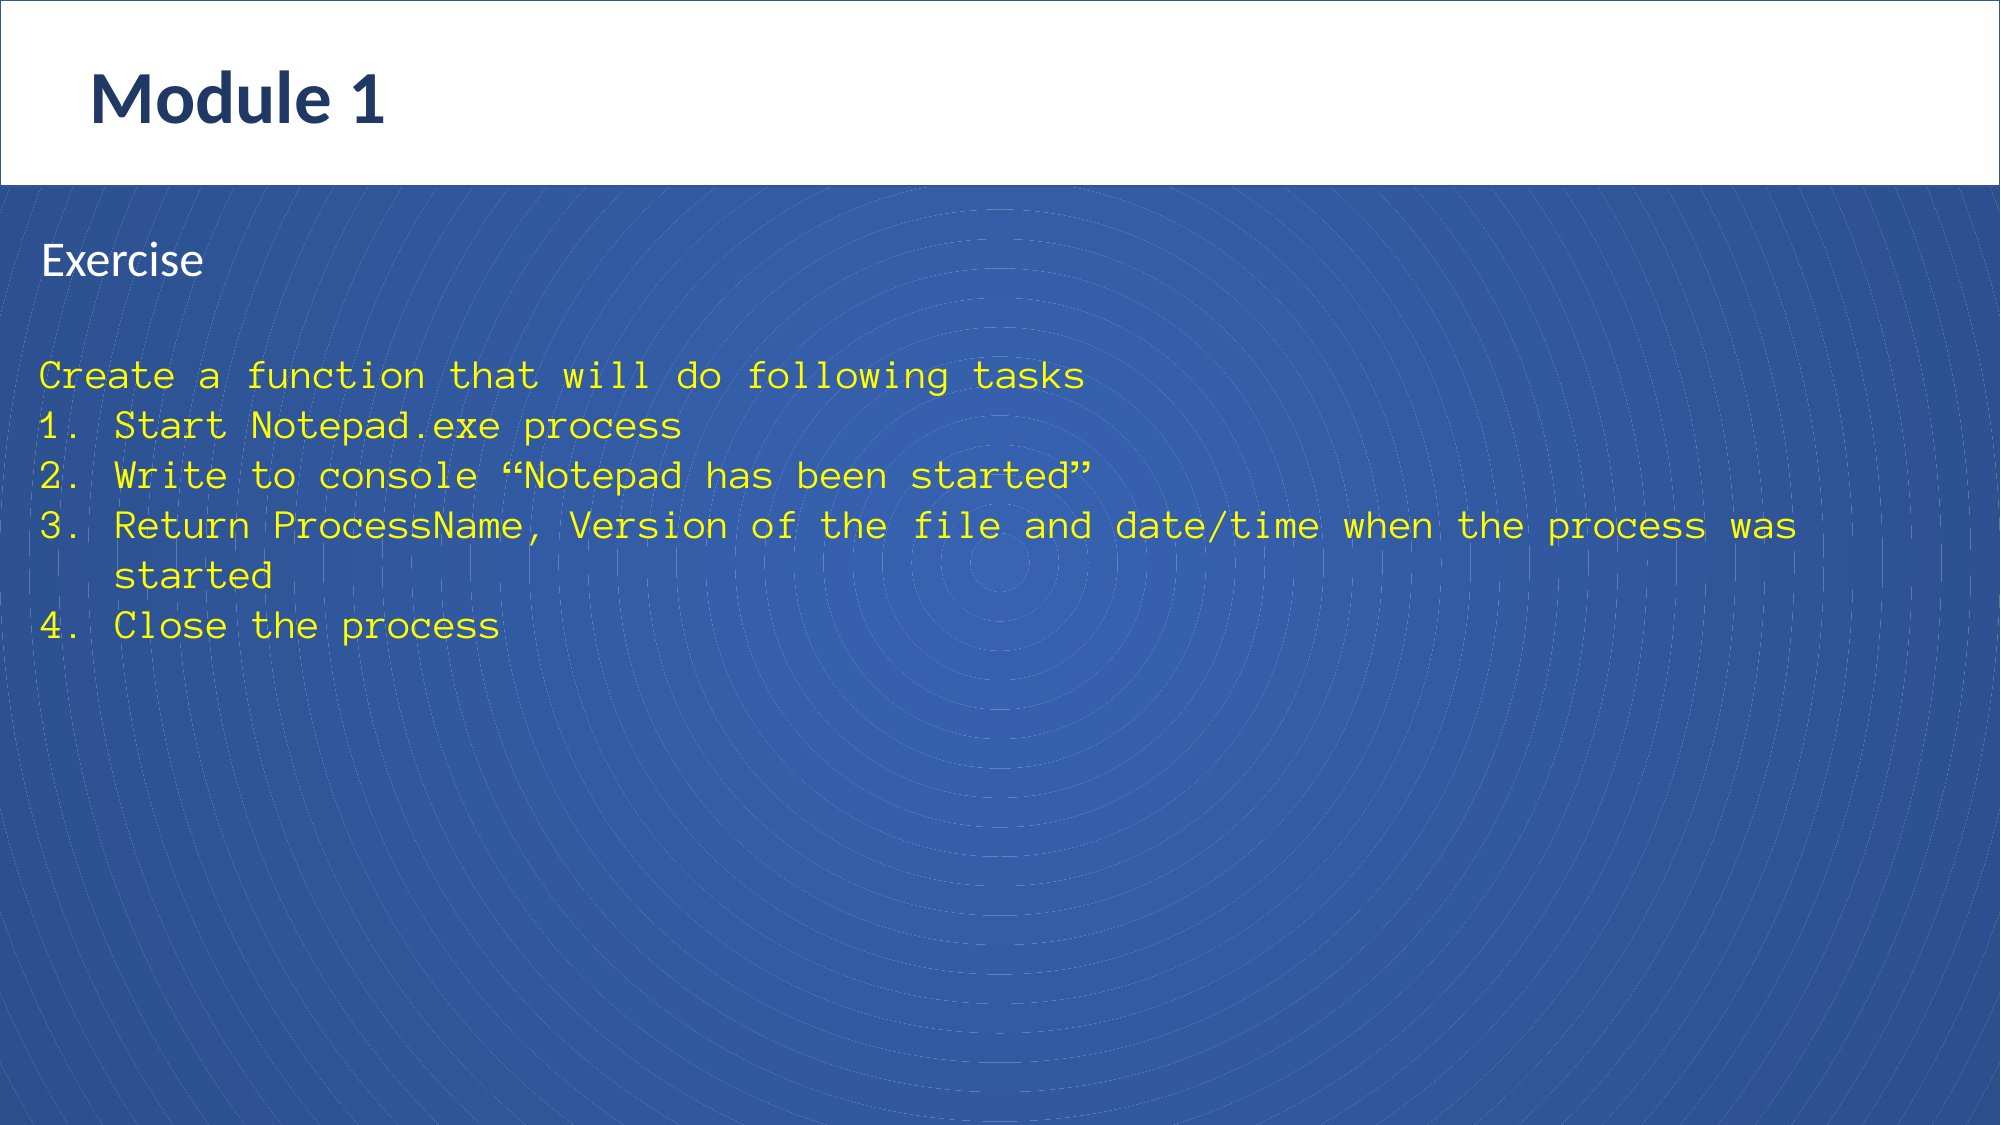

Module 1
Exercise

Create a function that will do following tasks
Start Notepad.exe process
Write to console “Notepad has been started”
Return ProcessName, Version of the file and date/time when the process was started
Close the process